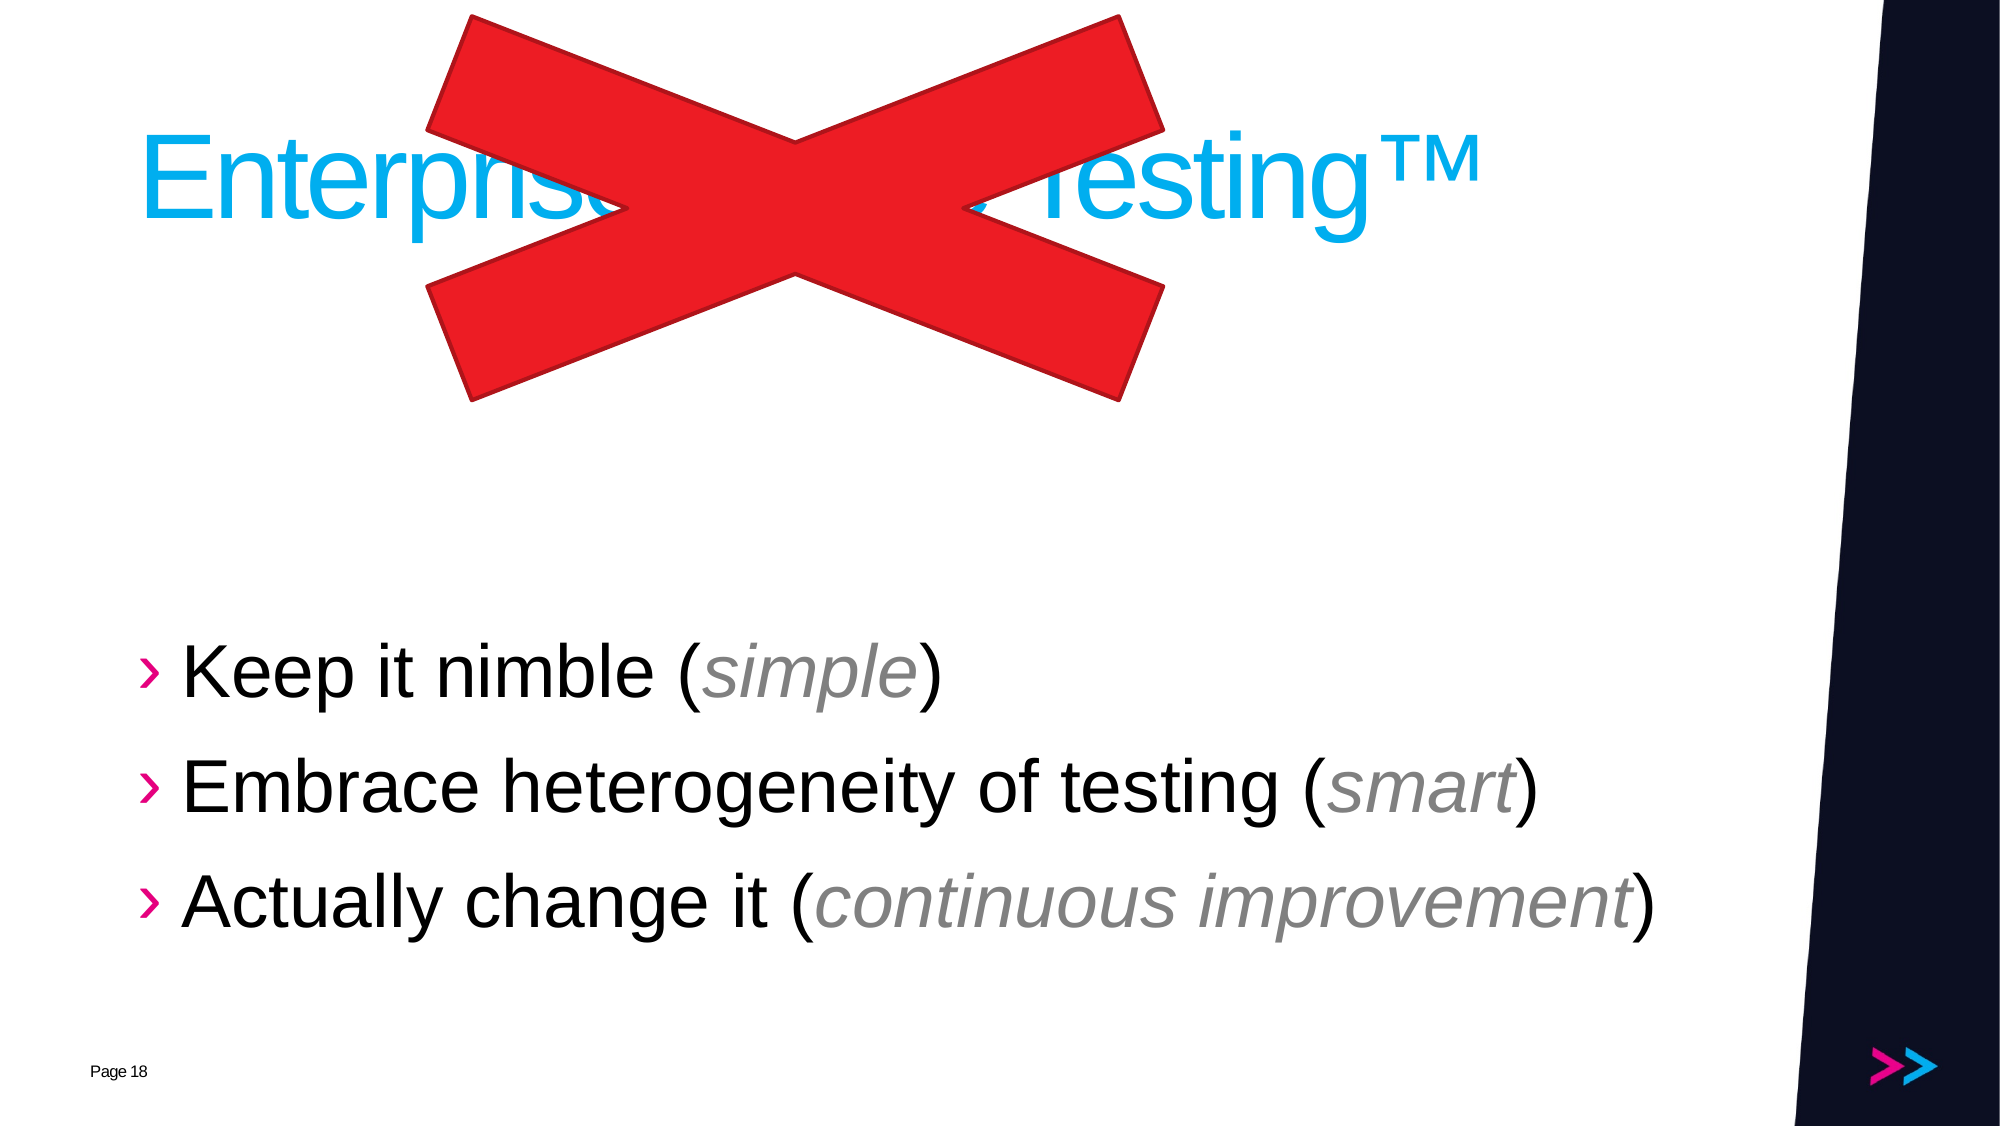

# Enterprise Grade Testing™

Keep it nimble (simple)
Embrace heterogeneity of testing (smart)
Actually change it (continuous improvement)
18